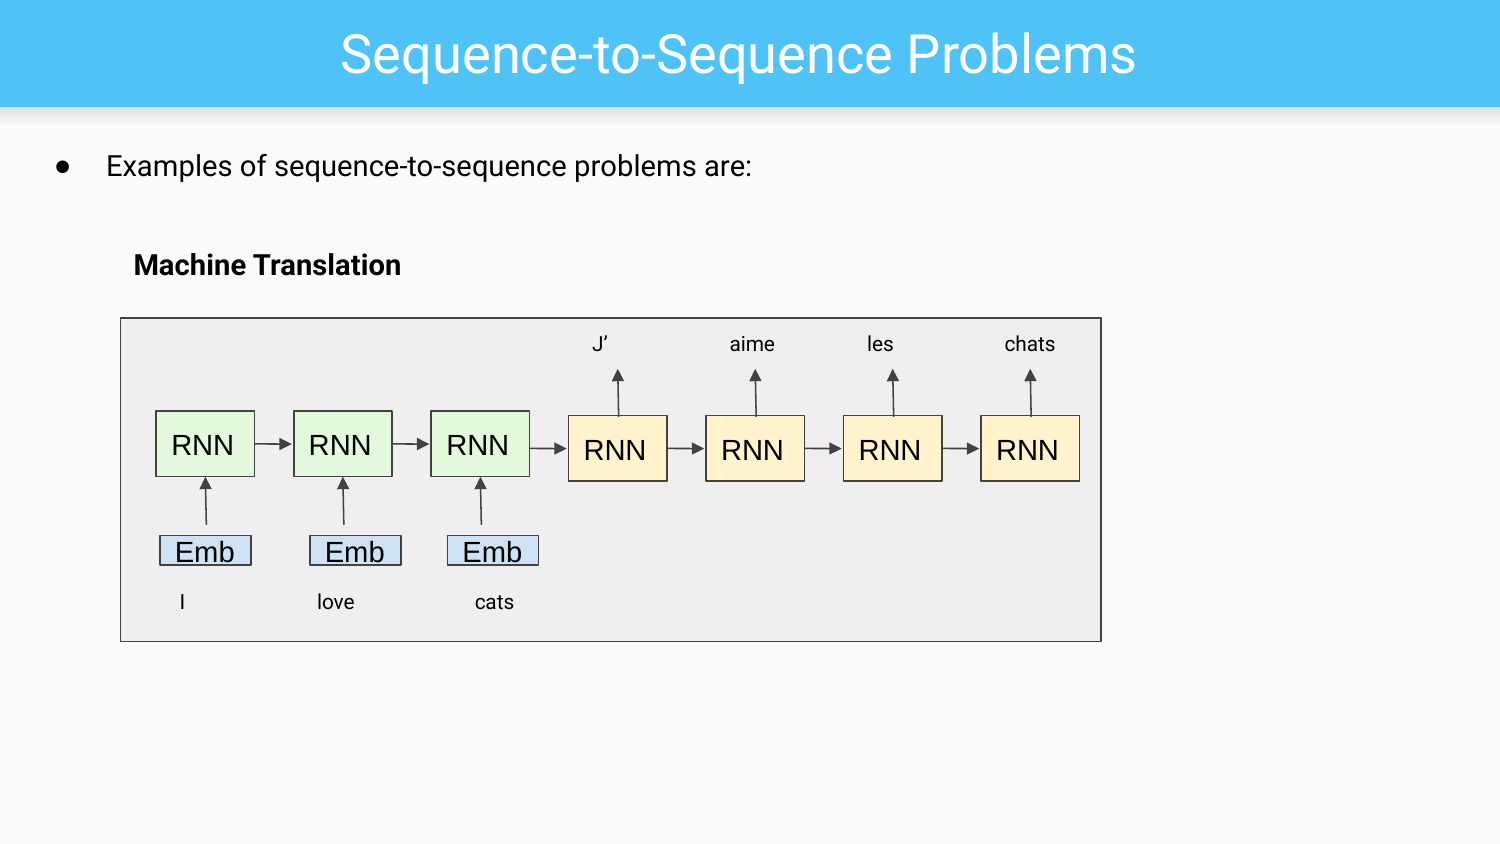

# Sequence-to-Sequence Problems
Examples of sequence-to-sequence problems are:
Machine Translation

J’
aime
les
chats
RNN
RNN
RNN
RNN
RNN
RNN
RNN
Emb
Emb
Emb
I
love
cats